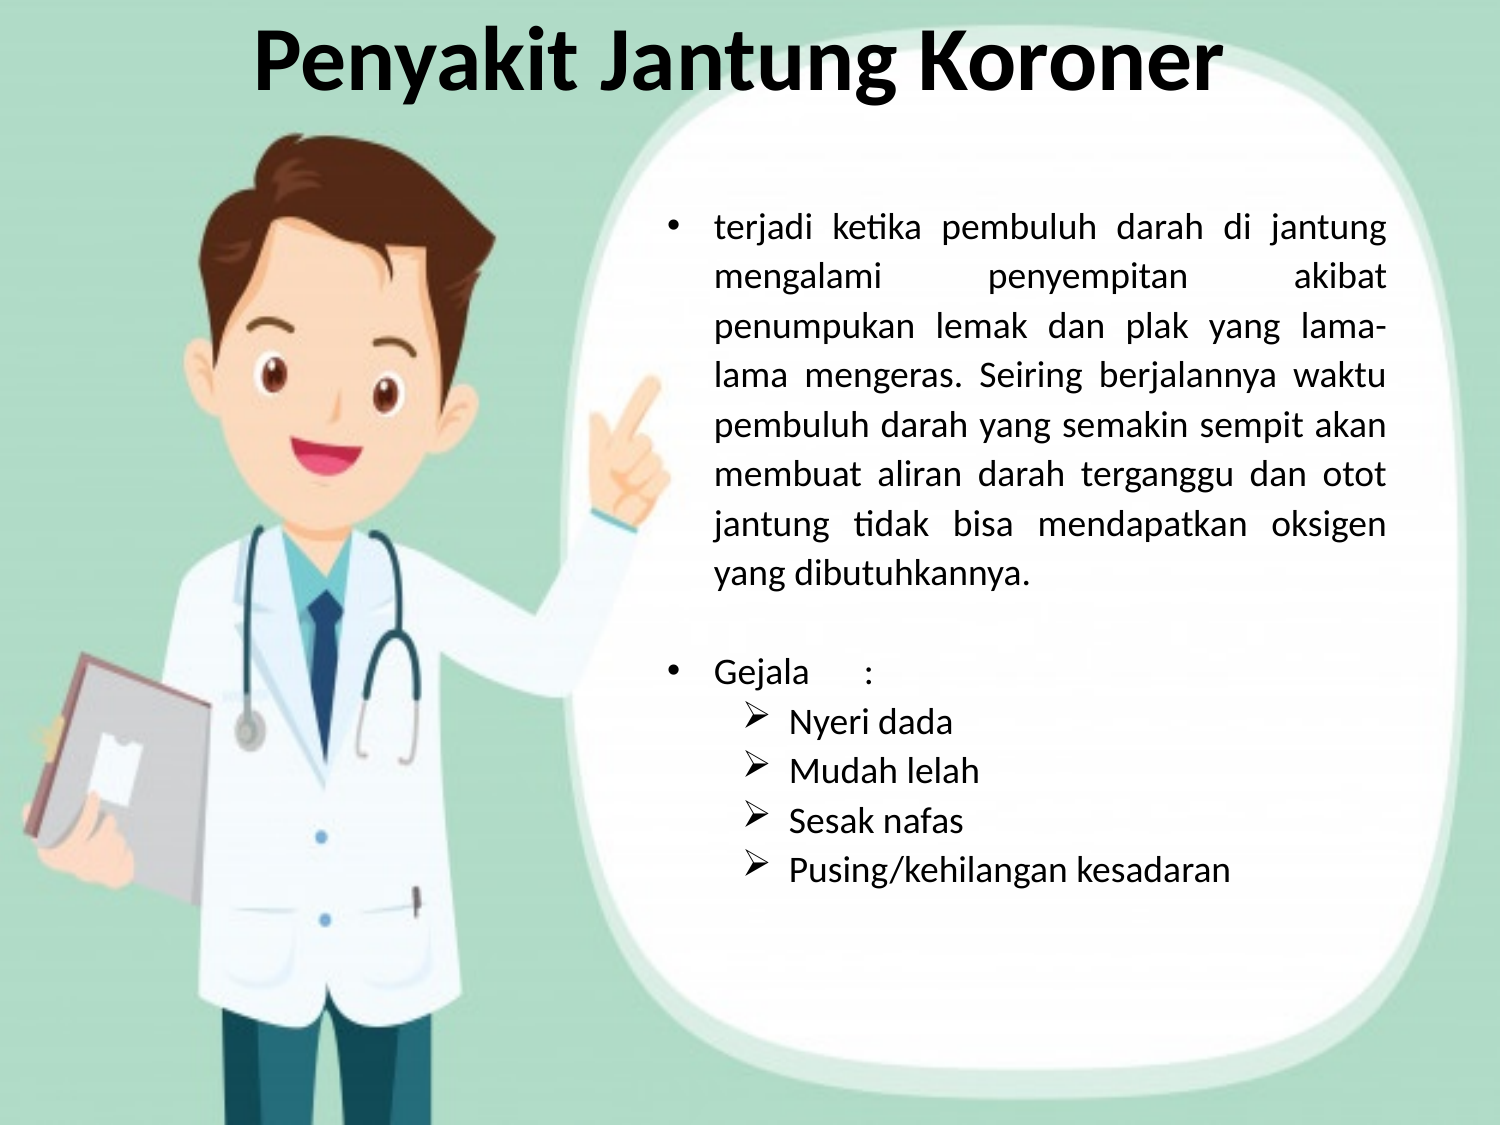

# Penyakit Jantung Koroner
terjadi ketika pembuluh darah di jantung mengalami penyempitan akibat penumpukan lemak dan plak yang lama-lama mengeras. Seiring berjalannya waktu pembuluh darah yang semakin sempit akan membuat aliran darah terganggu dan otot jantung tidak bisa mendapatkan oksigen yang dibutuhkannya.

Gejala	:
Nyeri dada
Mudah lelah
Sesak nafas
Pusing/kehilangan kesadaran